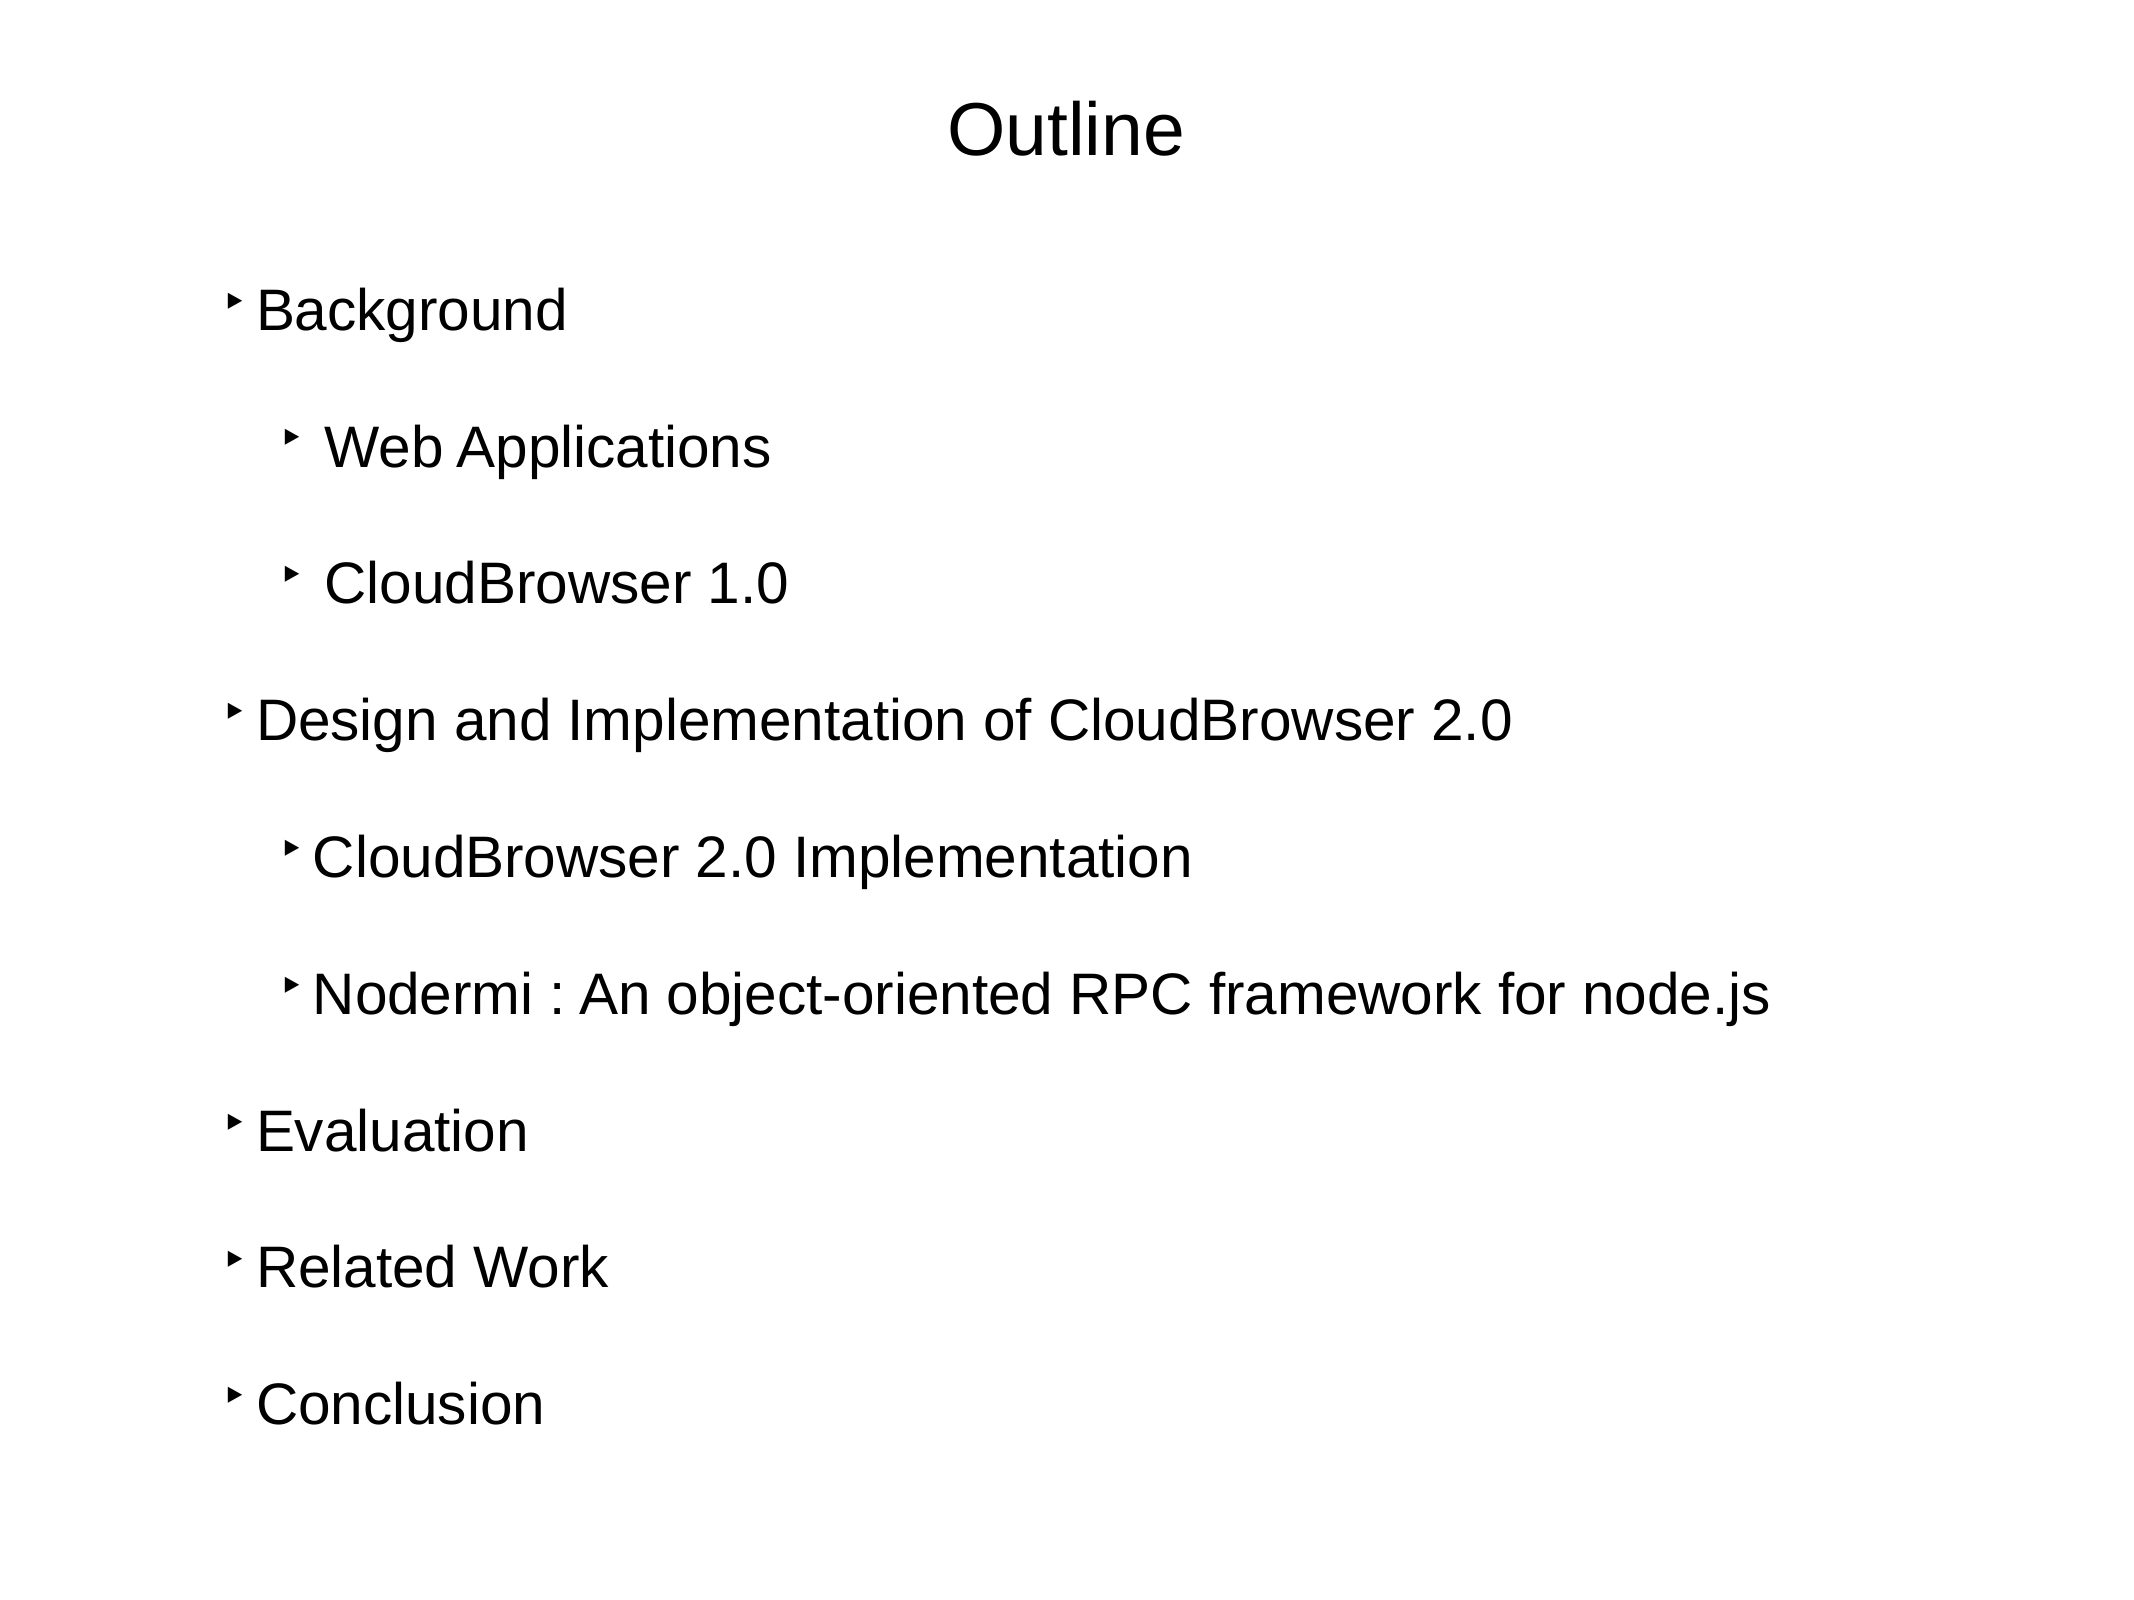

# Outline
Background
Web Applications
CloudBrowser 1.0
Design and Implementation of CloudBrowser 2.0
CloudBrowser 2.0 Implementation
Nodermi : An object-oriented RPC framework for node.js
Evaluation
Related Work
Conclusion
2